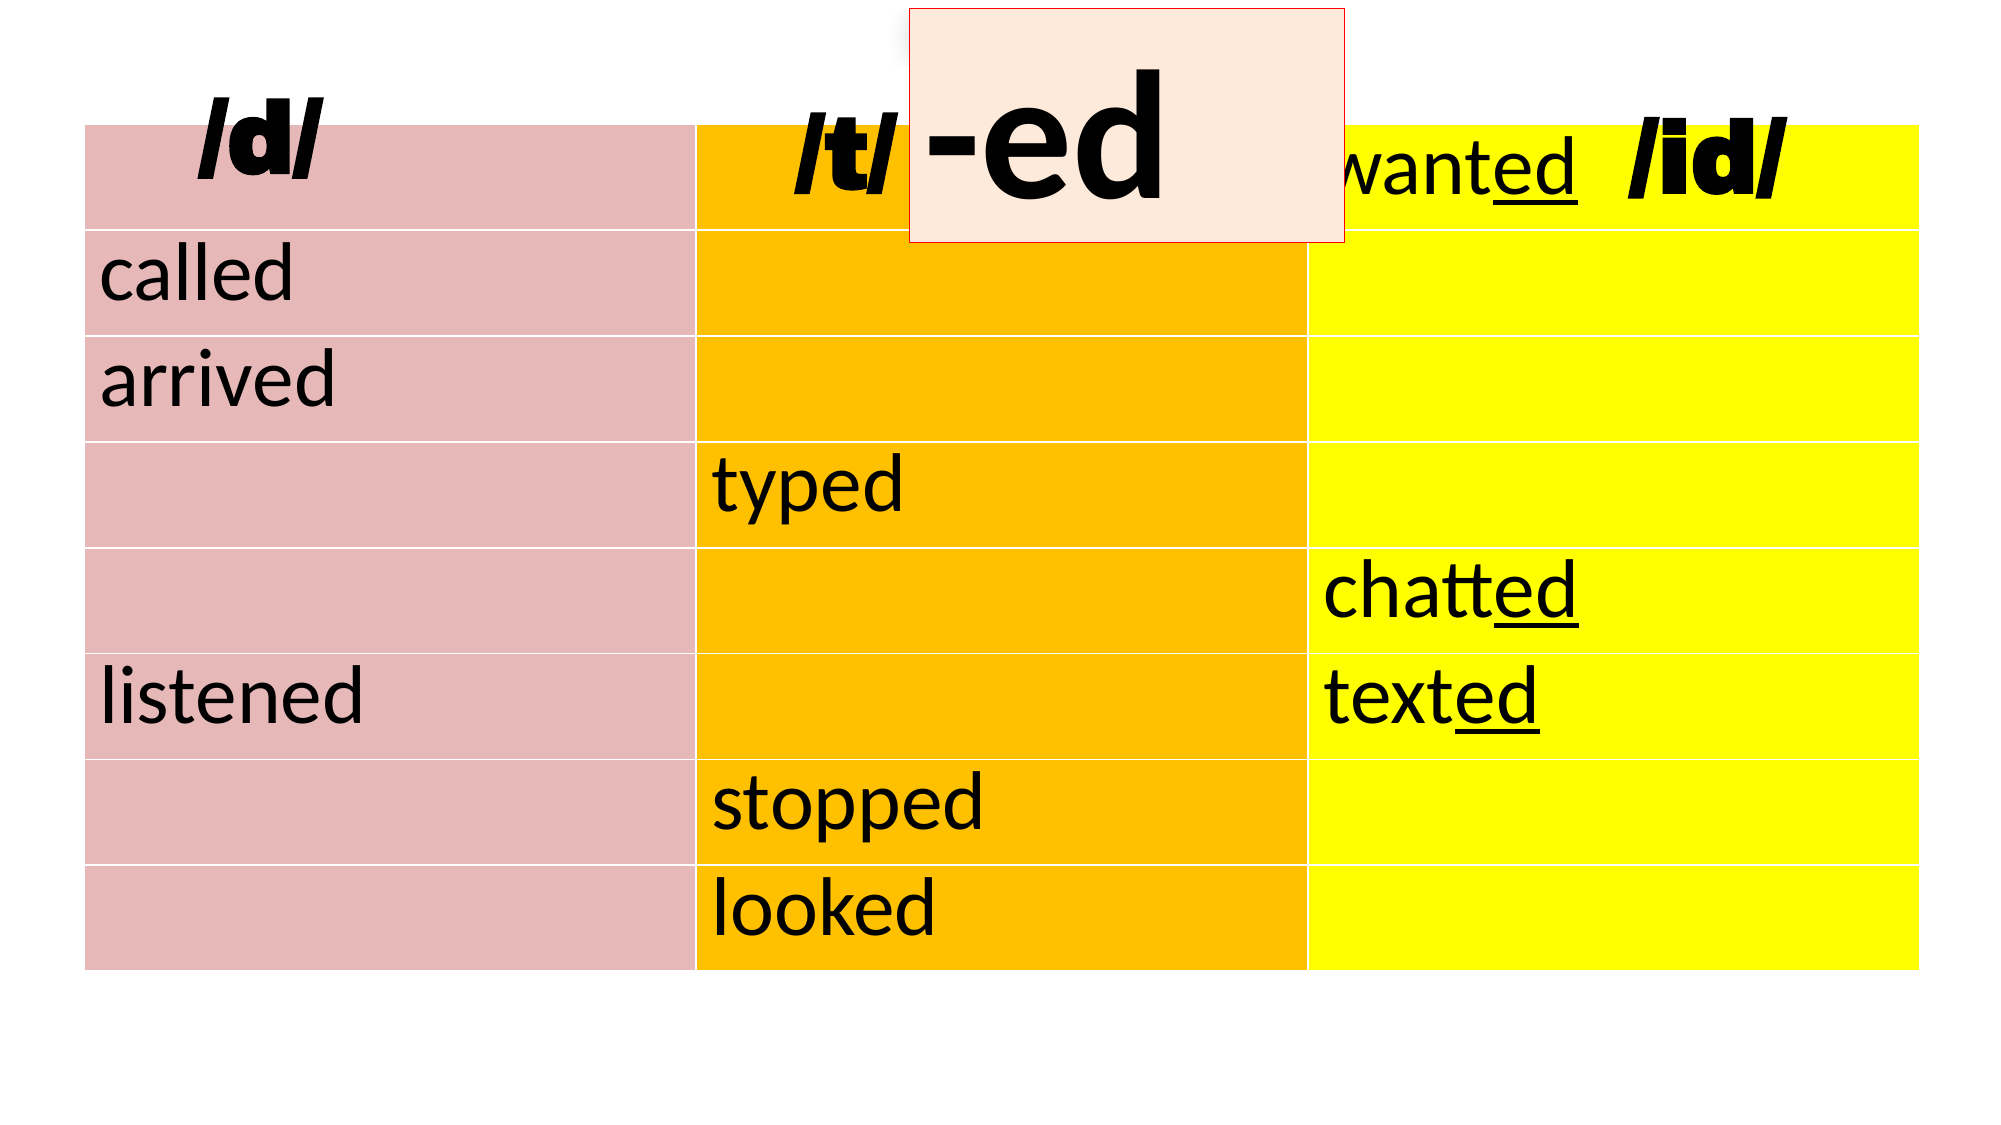

-ed
/d/
/t/
/id/
|  |  | wanted |
| --- | --- | --- |
| called |  |  |
| arrived |  |  |
|  | typed |  |
|  |  | chatted |
| listened |  | texted |
|  | stopped |  |
|  | looked |  |